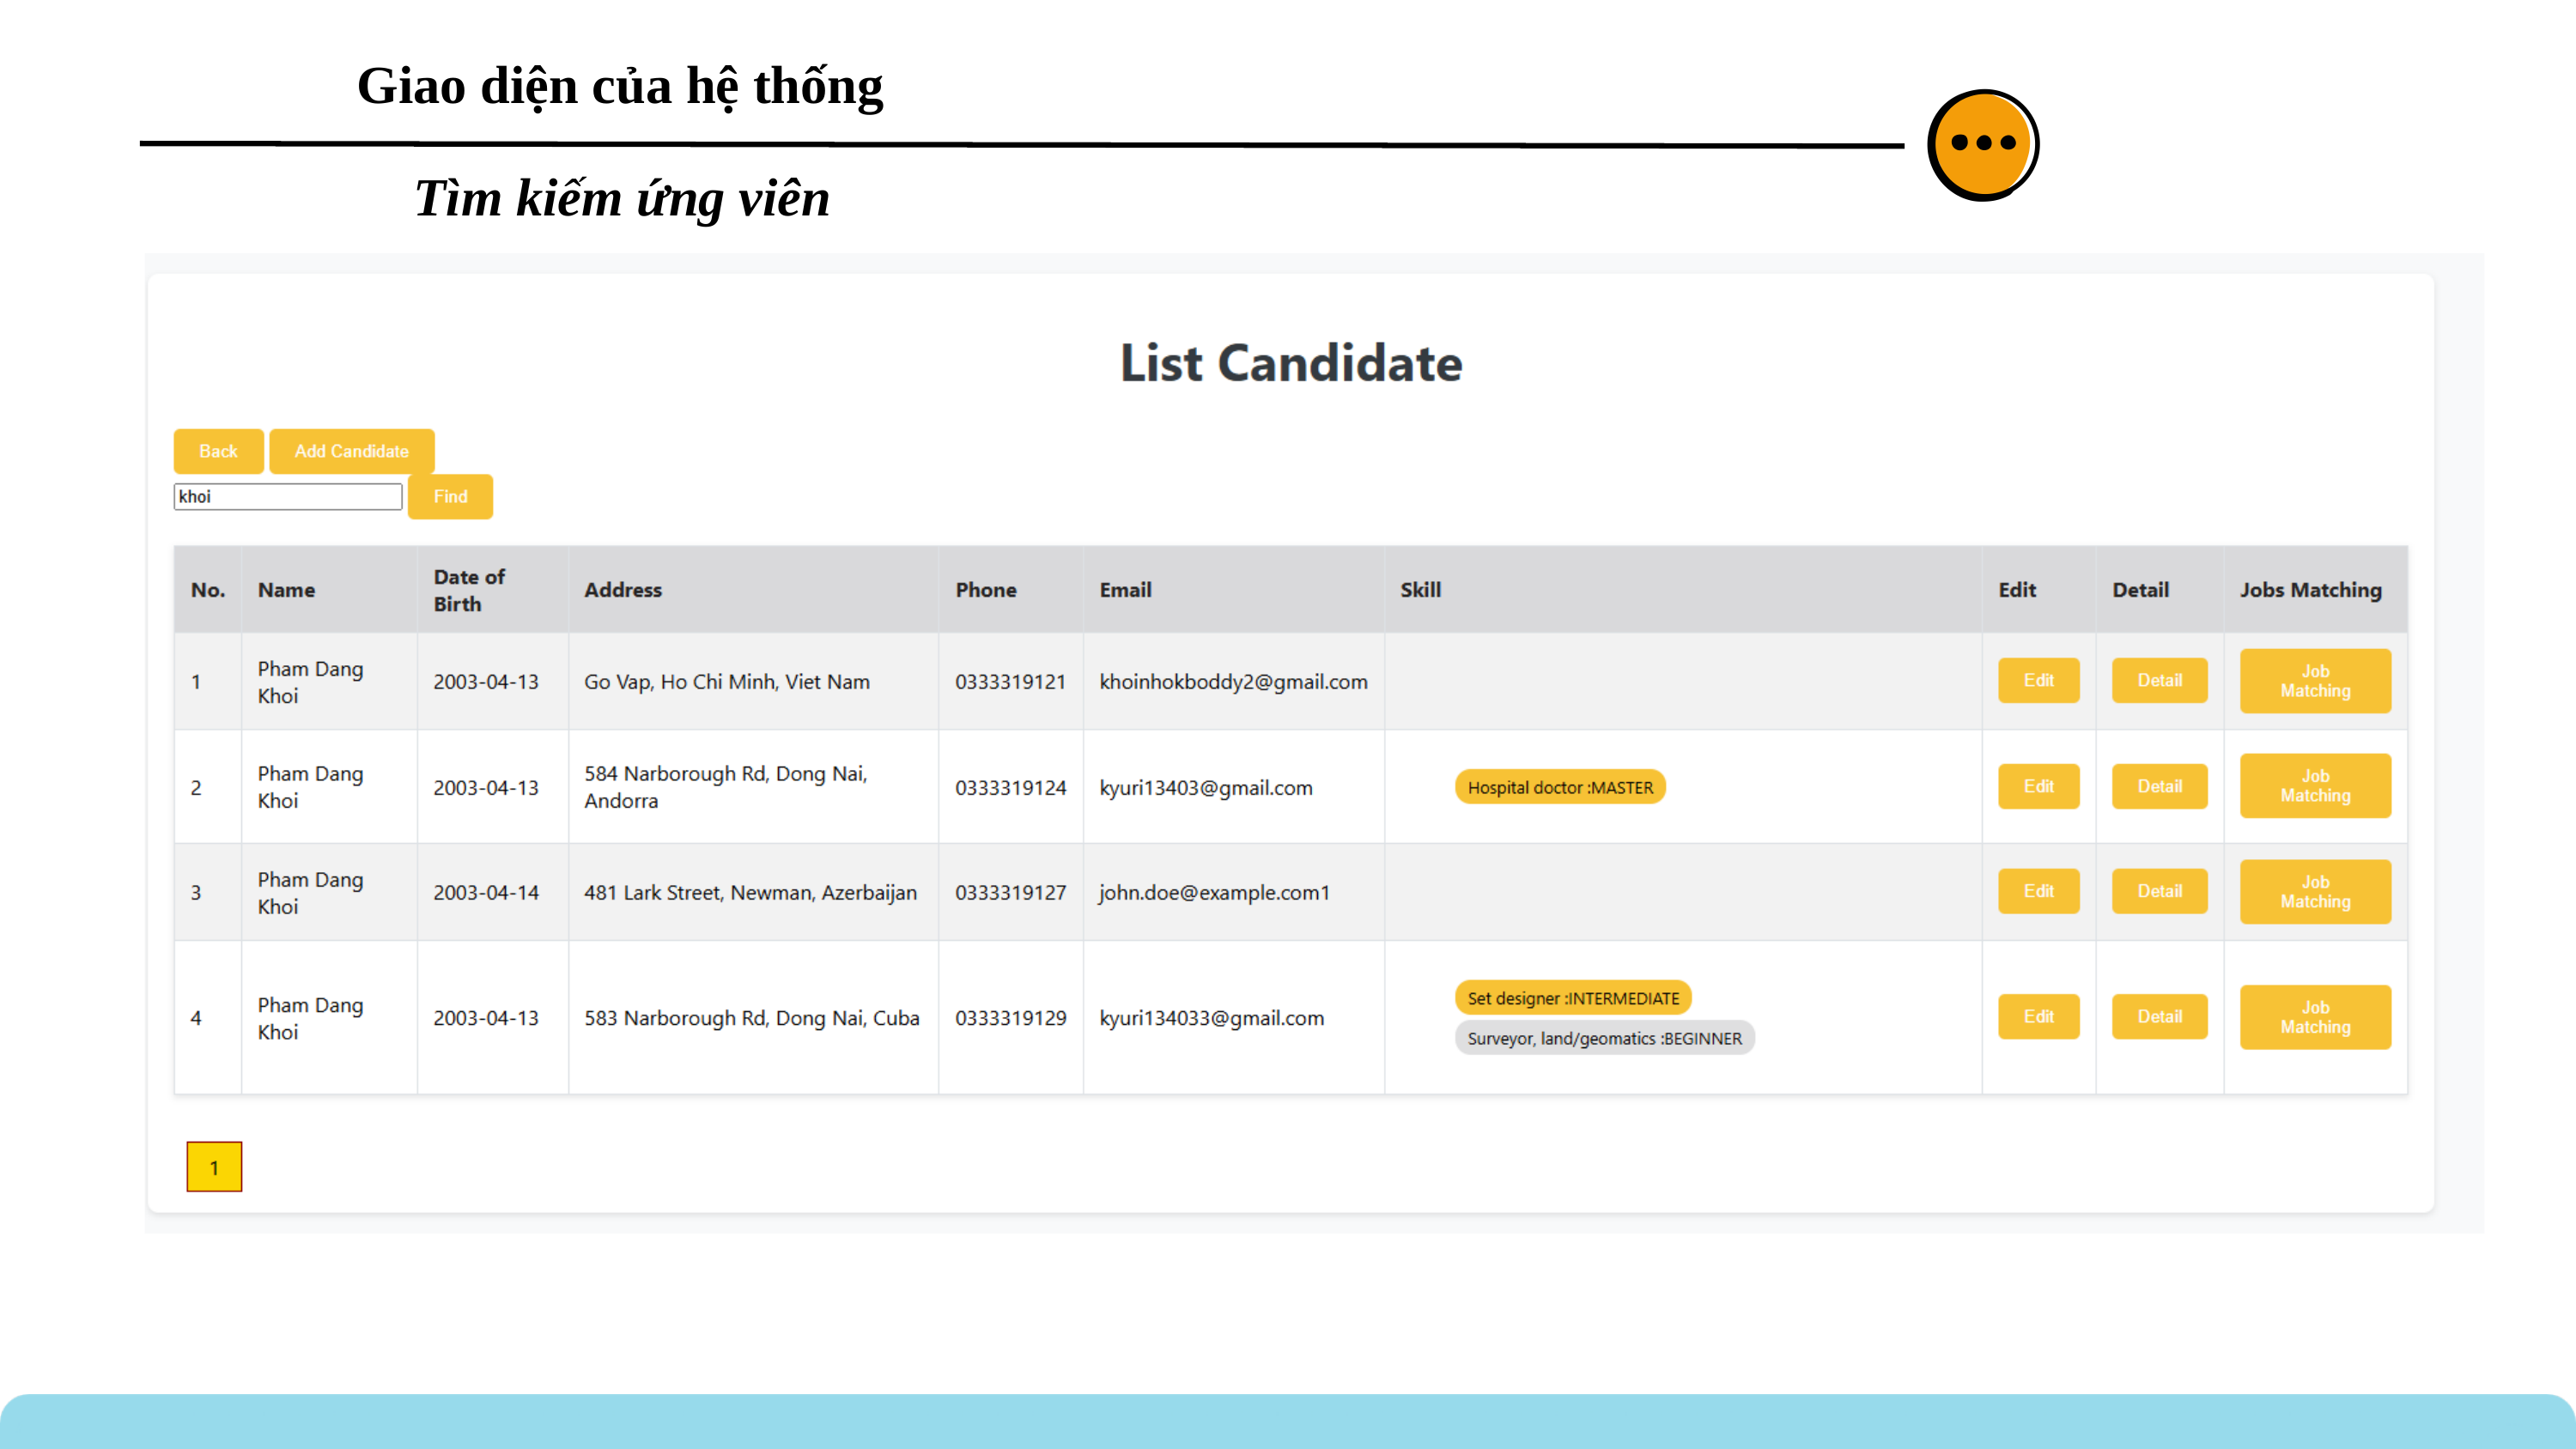

Giao diện của hệ thống

Tìm kiếm ứng viên